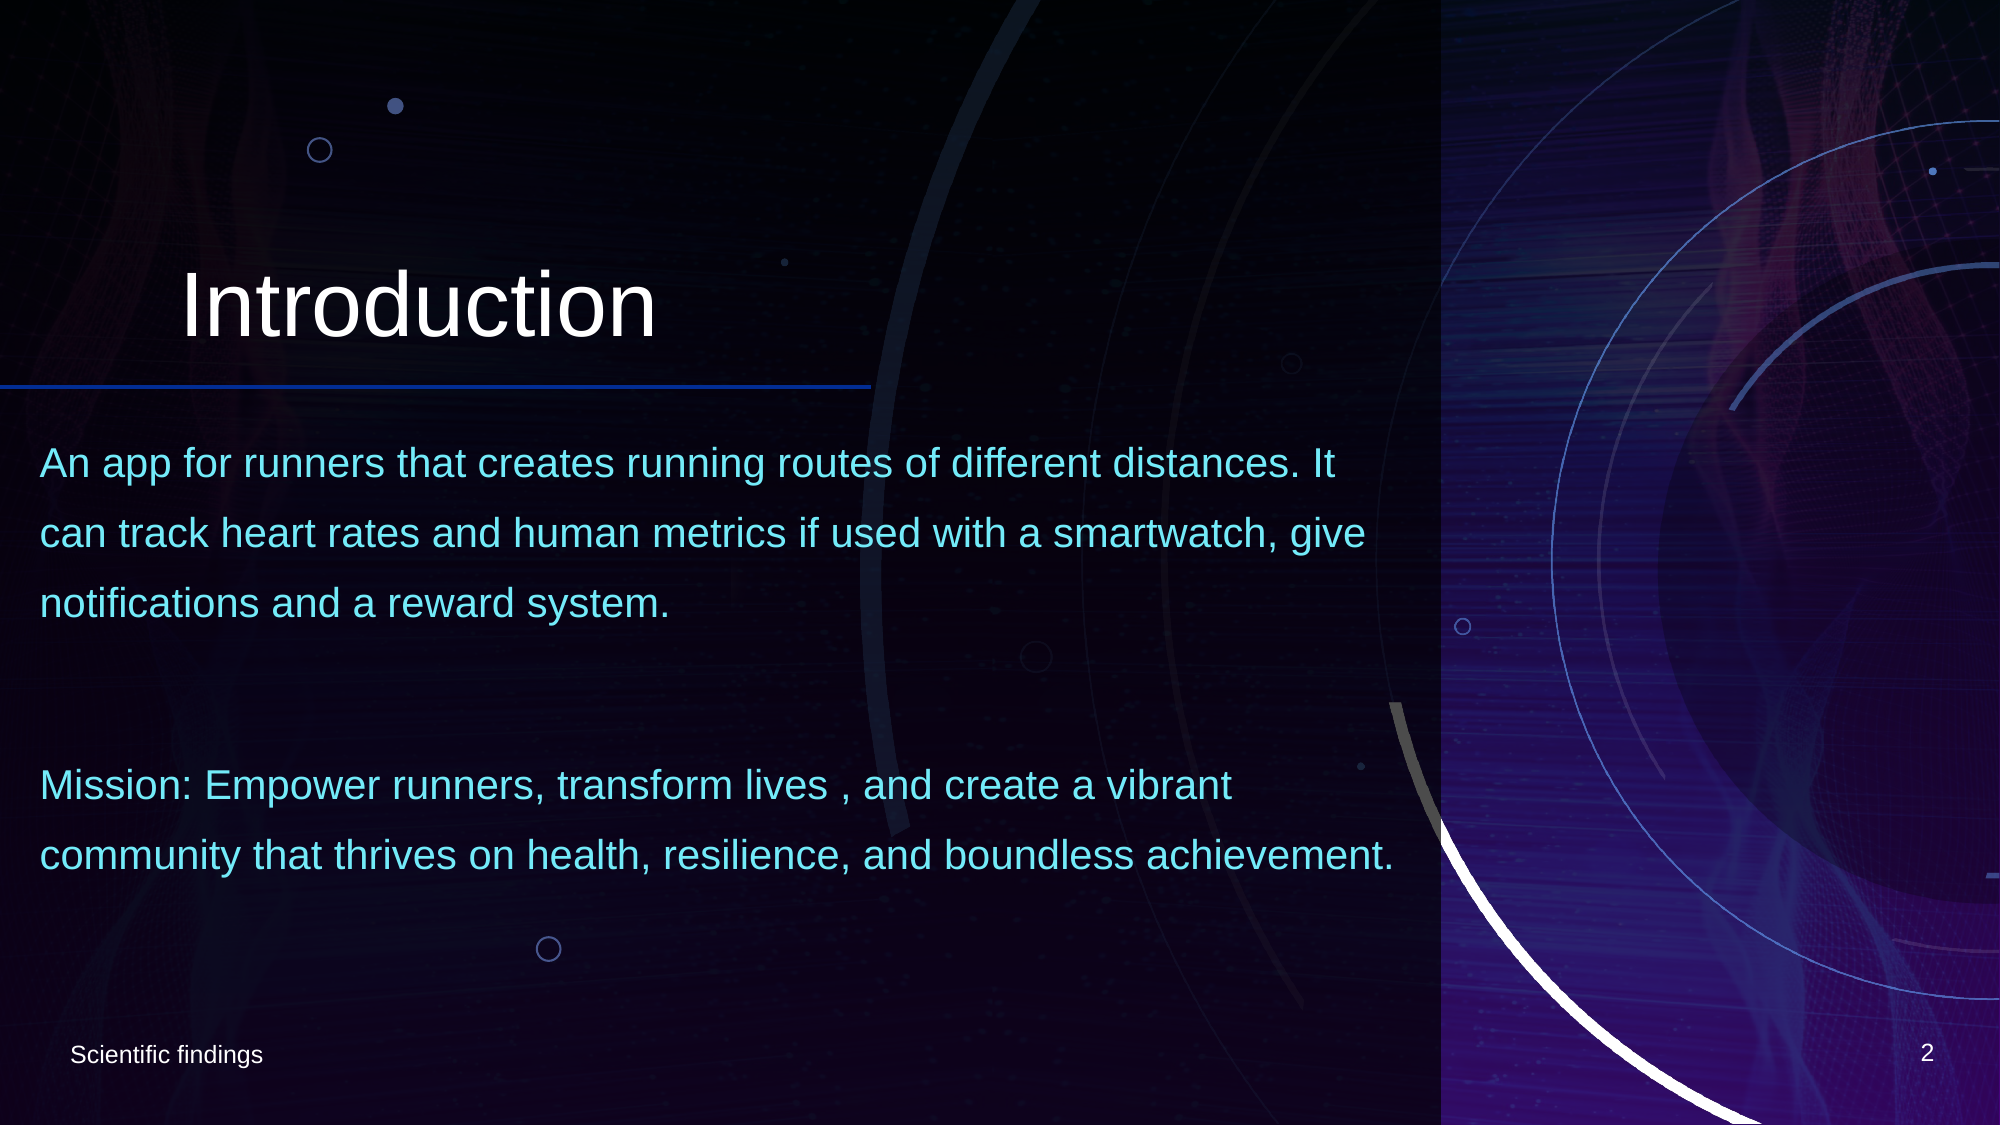

# Introduction
An app for runners that creates running routes of different distances. It can track heart rates and human metrics if used with a smartwatch, give notifications and a reward system.

Mission: Empower runners, transform lives , and create a vibrant community that thrives on health, resilience, and boundless achievement.

2
Scientific findings